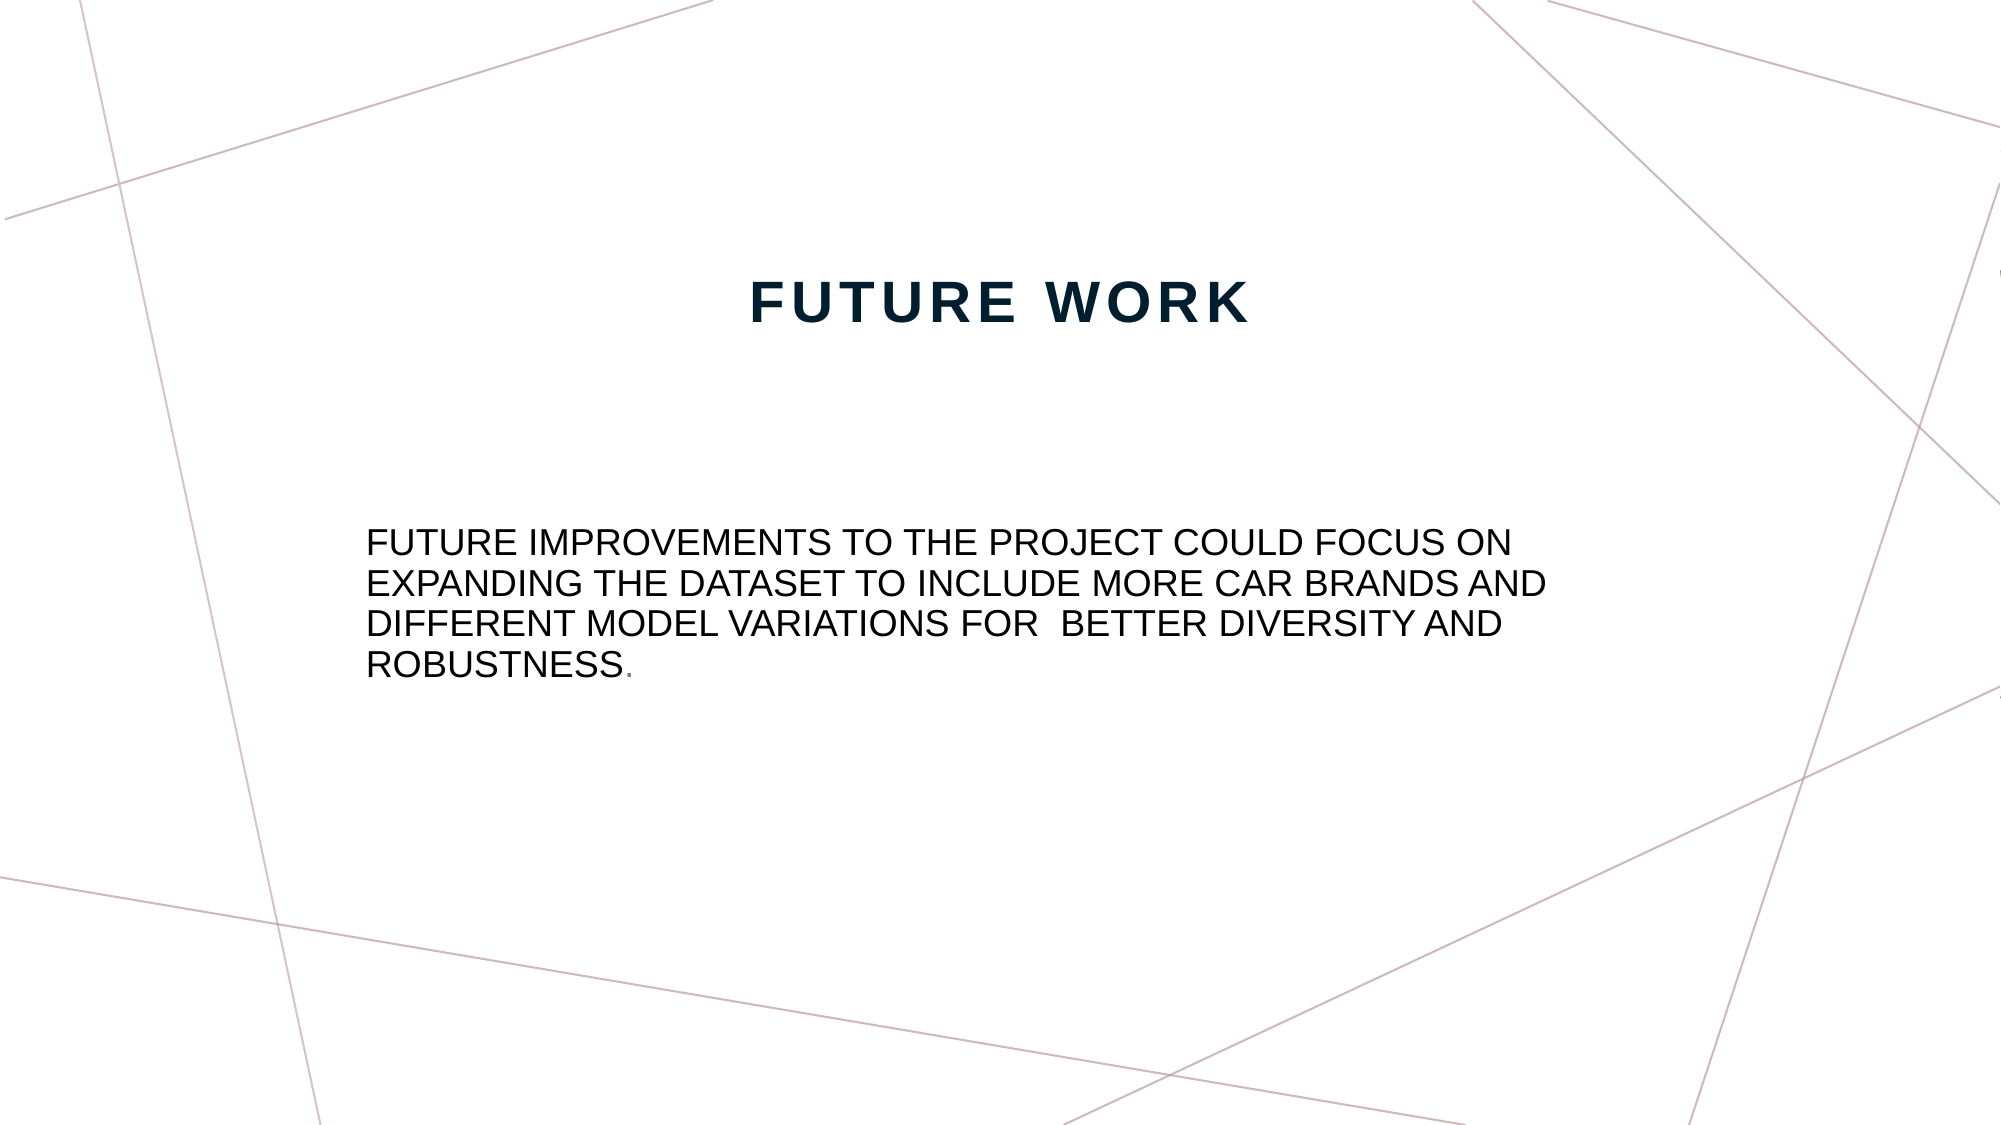

Future work
# Future improvements to the project could focus on expanding the dataset to include more car brands and different model variations for  better diversity and robustness.